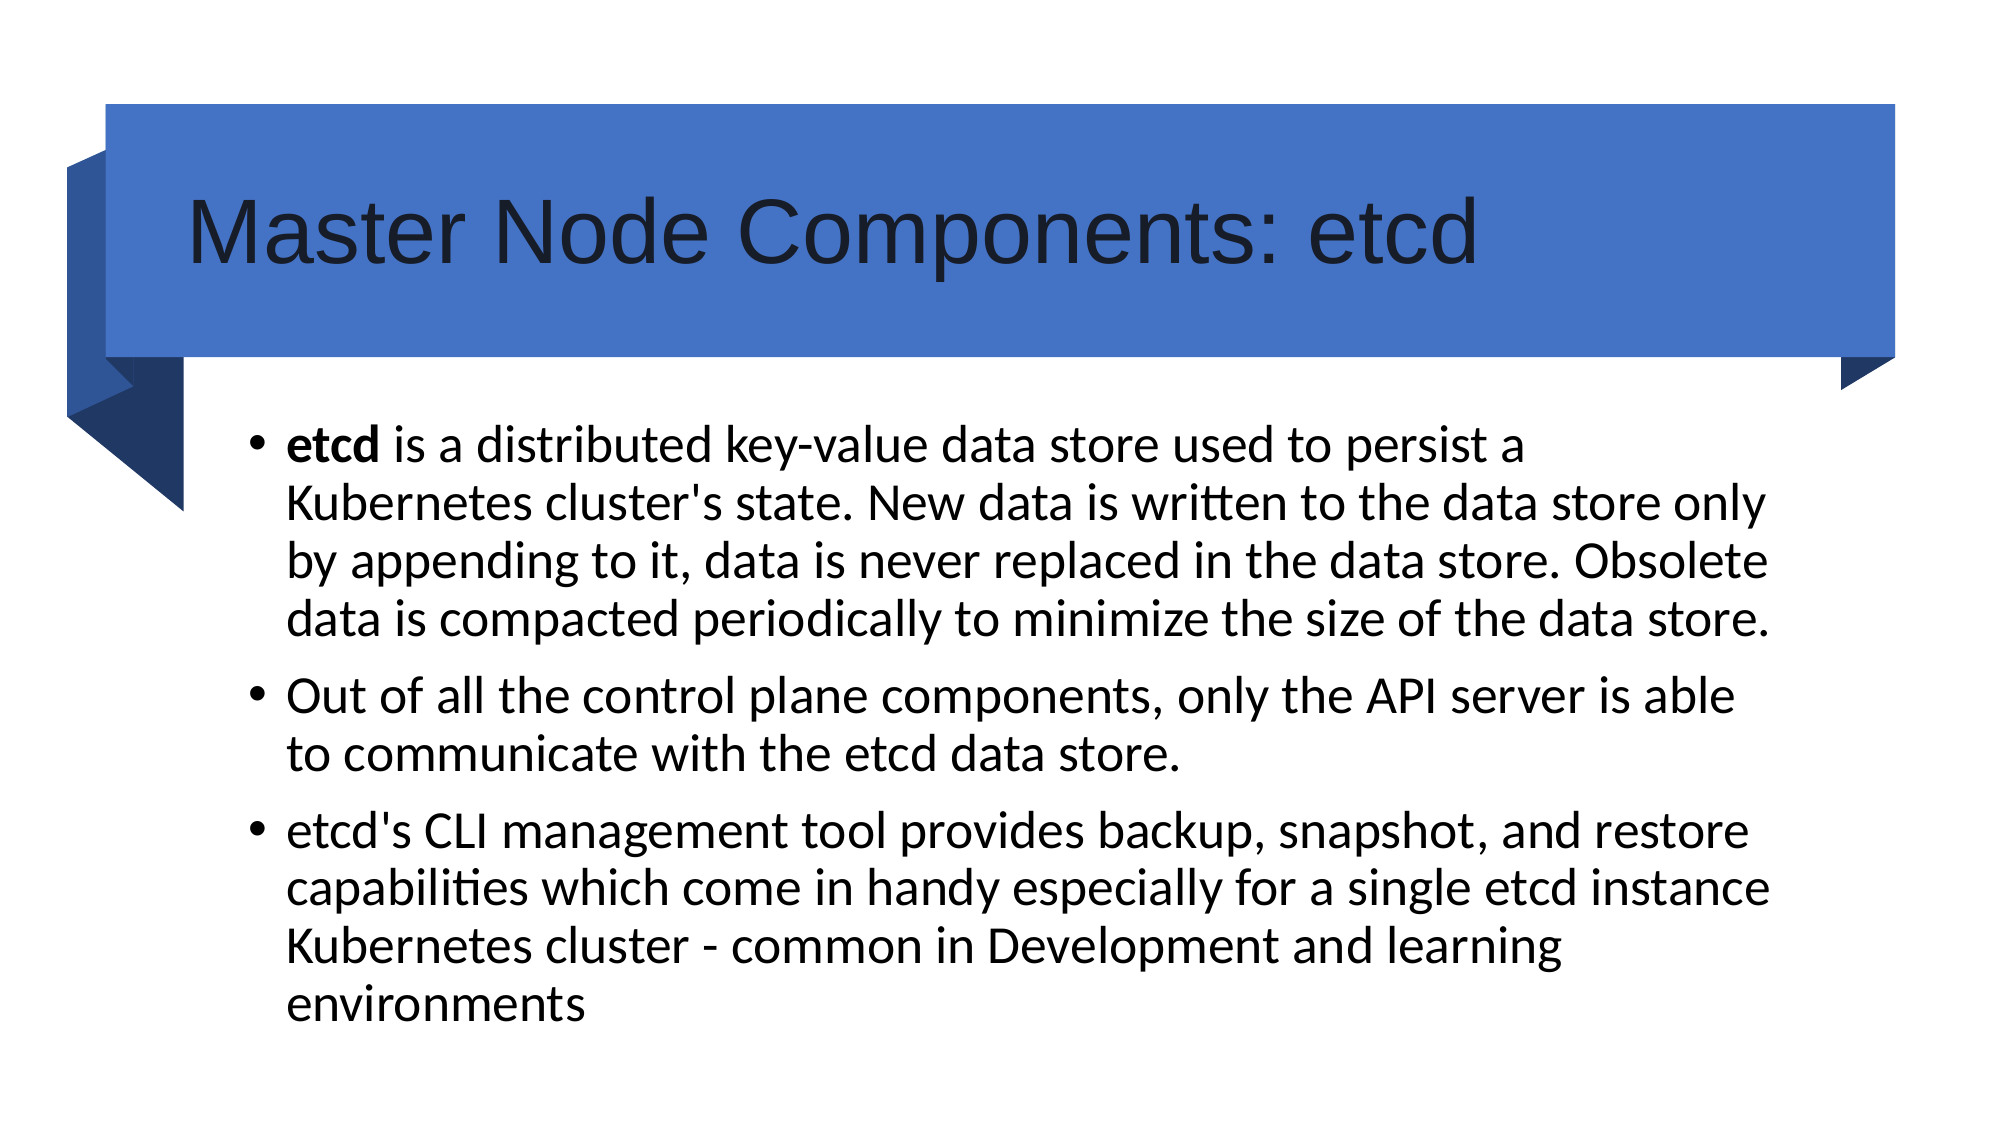

# Master Node Components: etcd
etcd is a distributed key-value data store used to persist a Kubernetes cluster's state. New data is written to the data store only by appending to it, data is never replaced in the data store. Obsolete data is compacted periodically to minimize the size of the data store.
Out of all the control plane components, only the API server is able to communicate with the etcd data store.
etcd's CLI management tool provides backup, snapshot, and restore capabilities which come in handy especially for a single etcd instance Kubernetes cluster - common in Development and learning environments